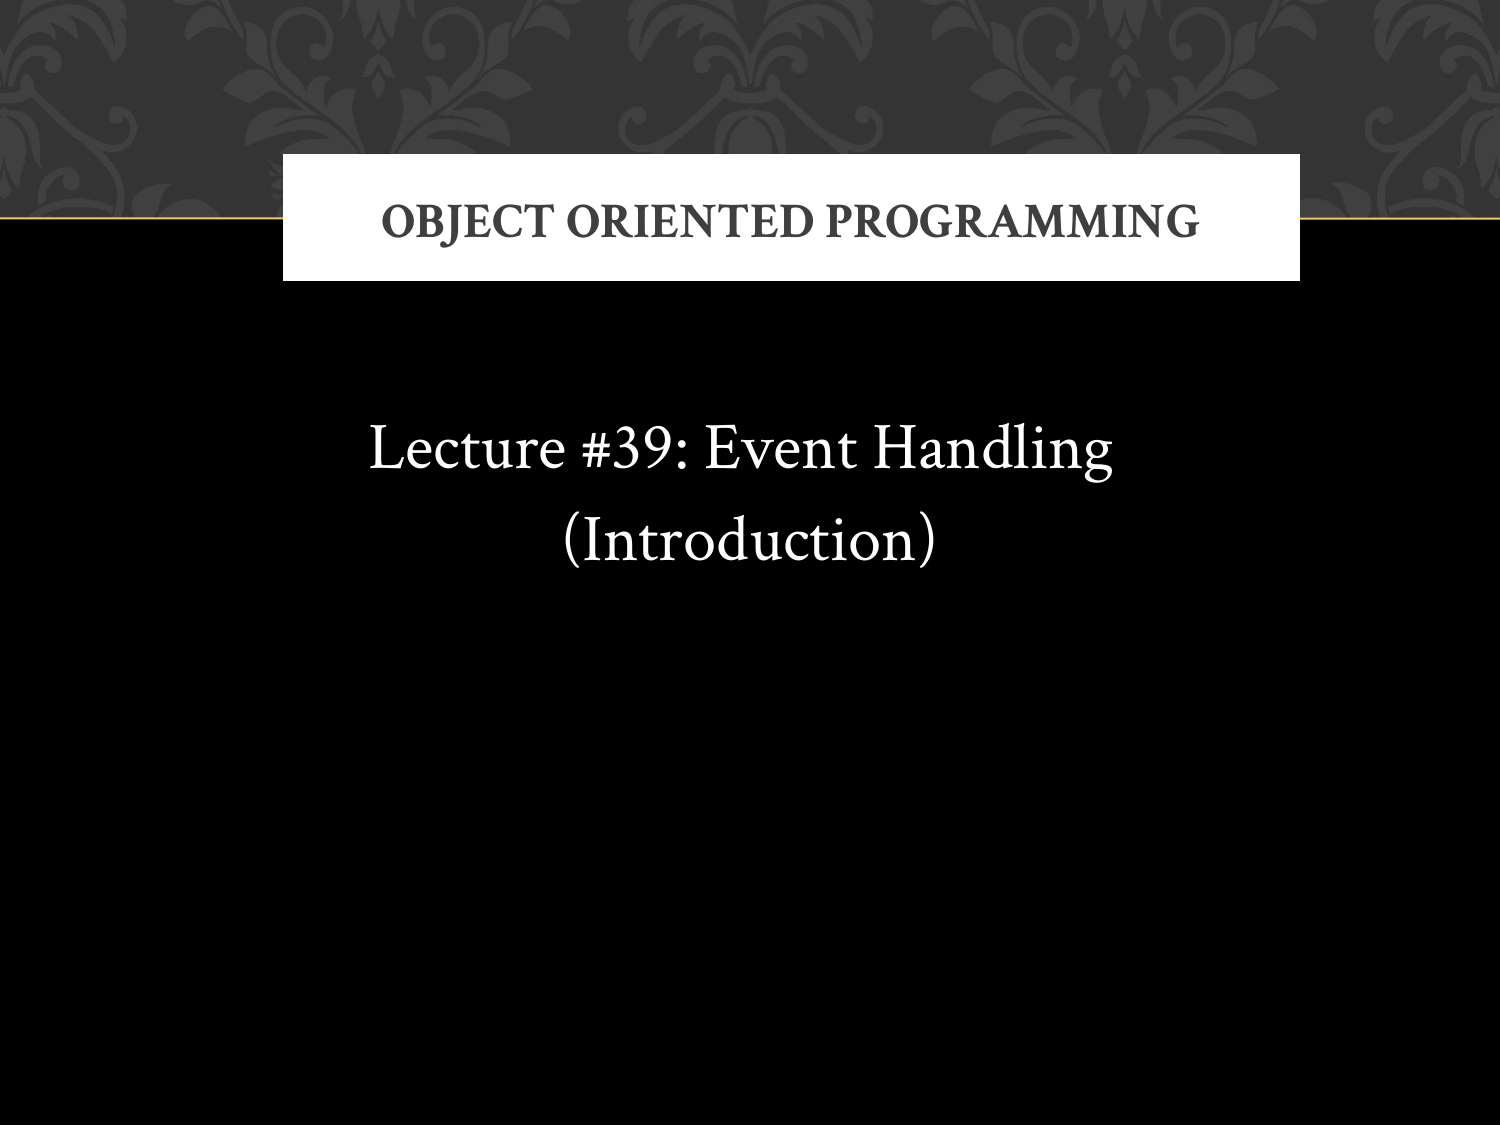

# OBJECT ORIENTED PROGRAMMING

Lecture #39: Event Handling
(Introduction)